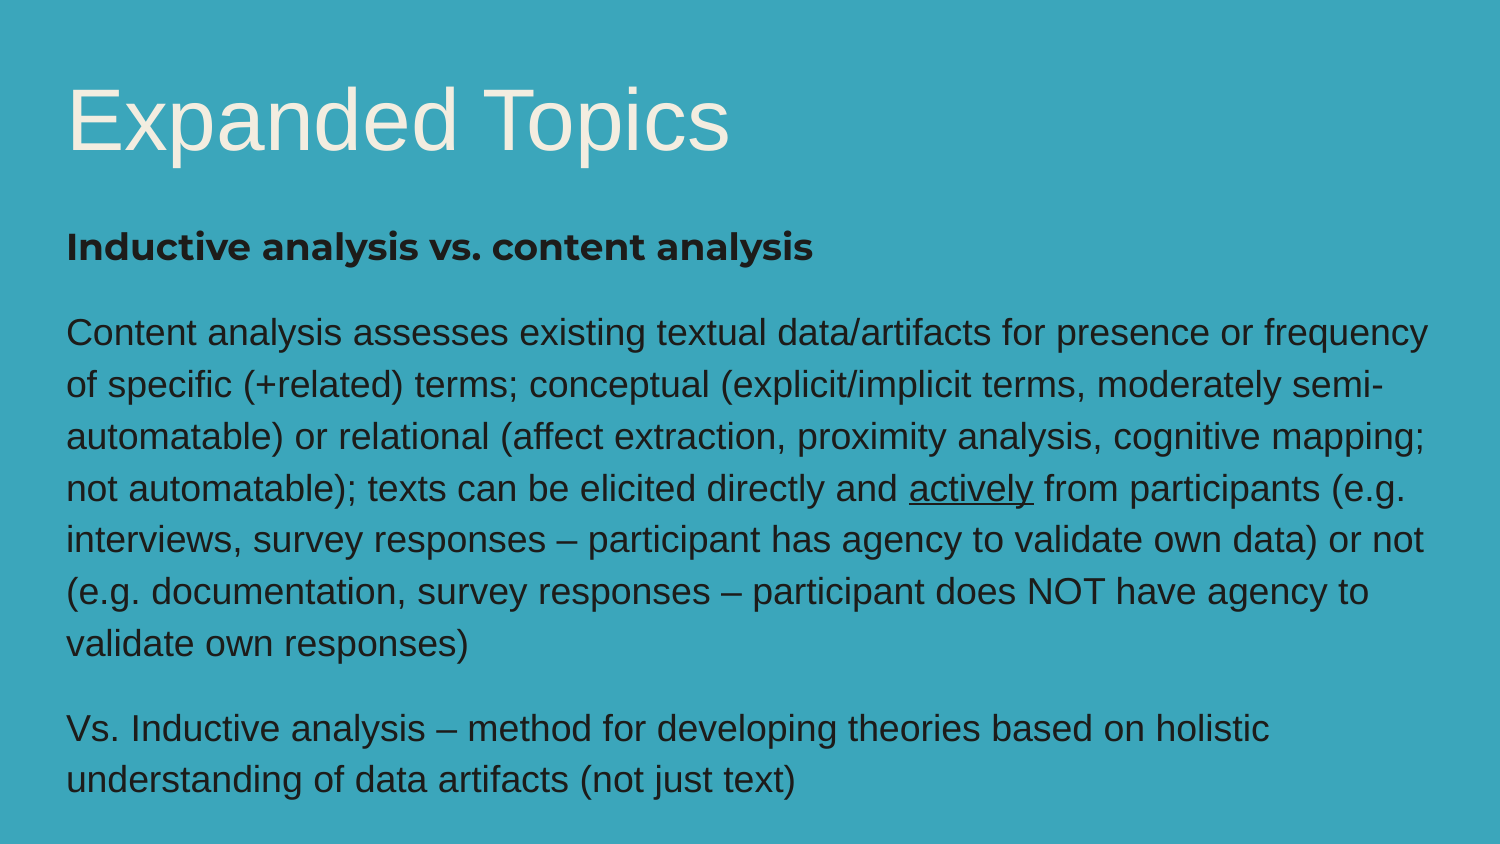

# Expanded Topics
Inductive analysis vs. content analysis
Content analysis assesses existing textual data/artifacts for presence or frequency of specific (+related) terms; conceptual (explicit/implicit terms, moderately semi-automatable) or relational (affect extraction, proximity analysis, cognitive mapping; not automatable); texts can be elicited directly and actively from participants (e.g. interviews, survey responses – participant has agency to validate own data) or not (e.g. documentation, survey responses – participant does NOT have agency to validate own responses)
Vs. Inductive analysis – method for developing theories based on holistic understanding of data artifacts (not just text)